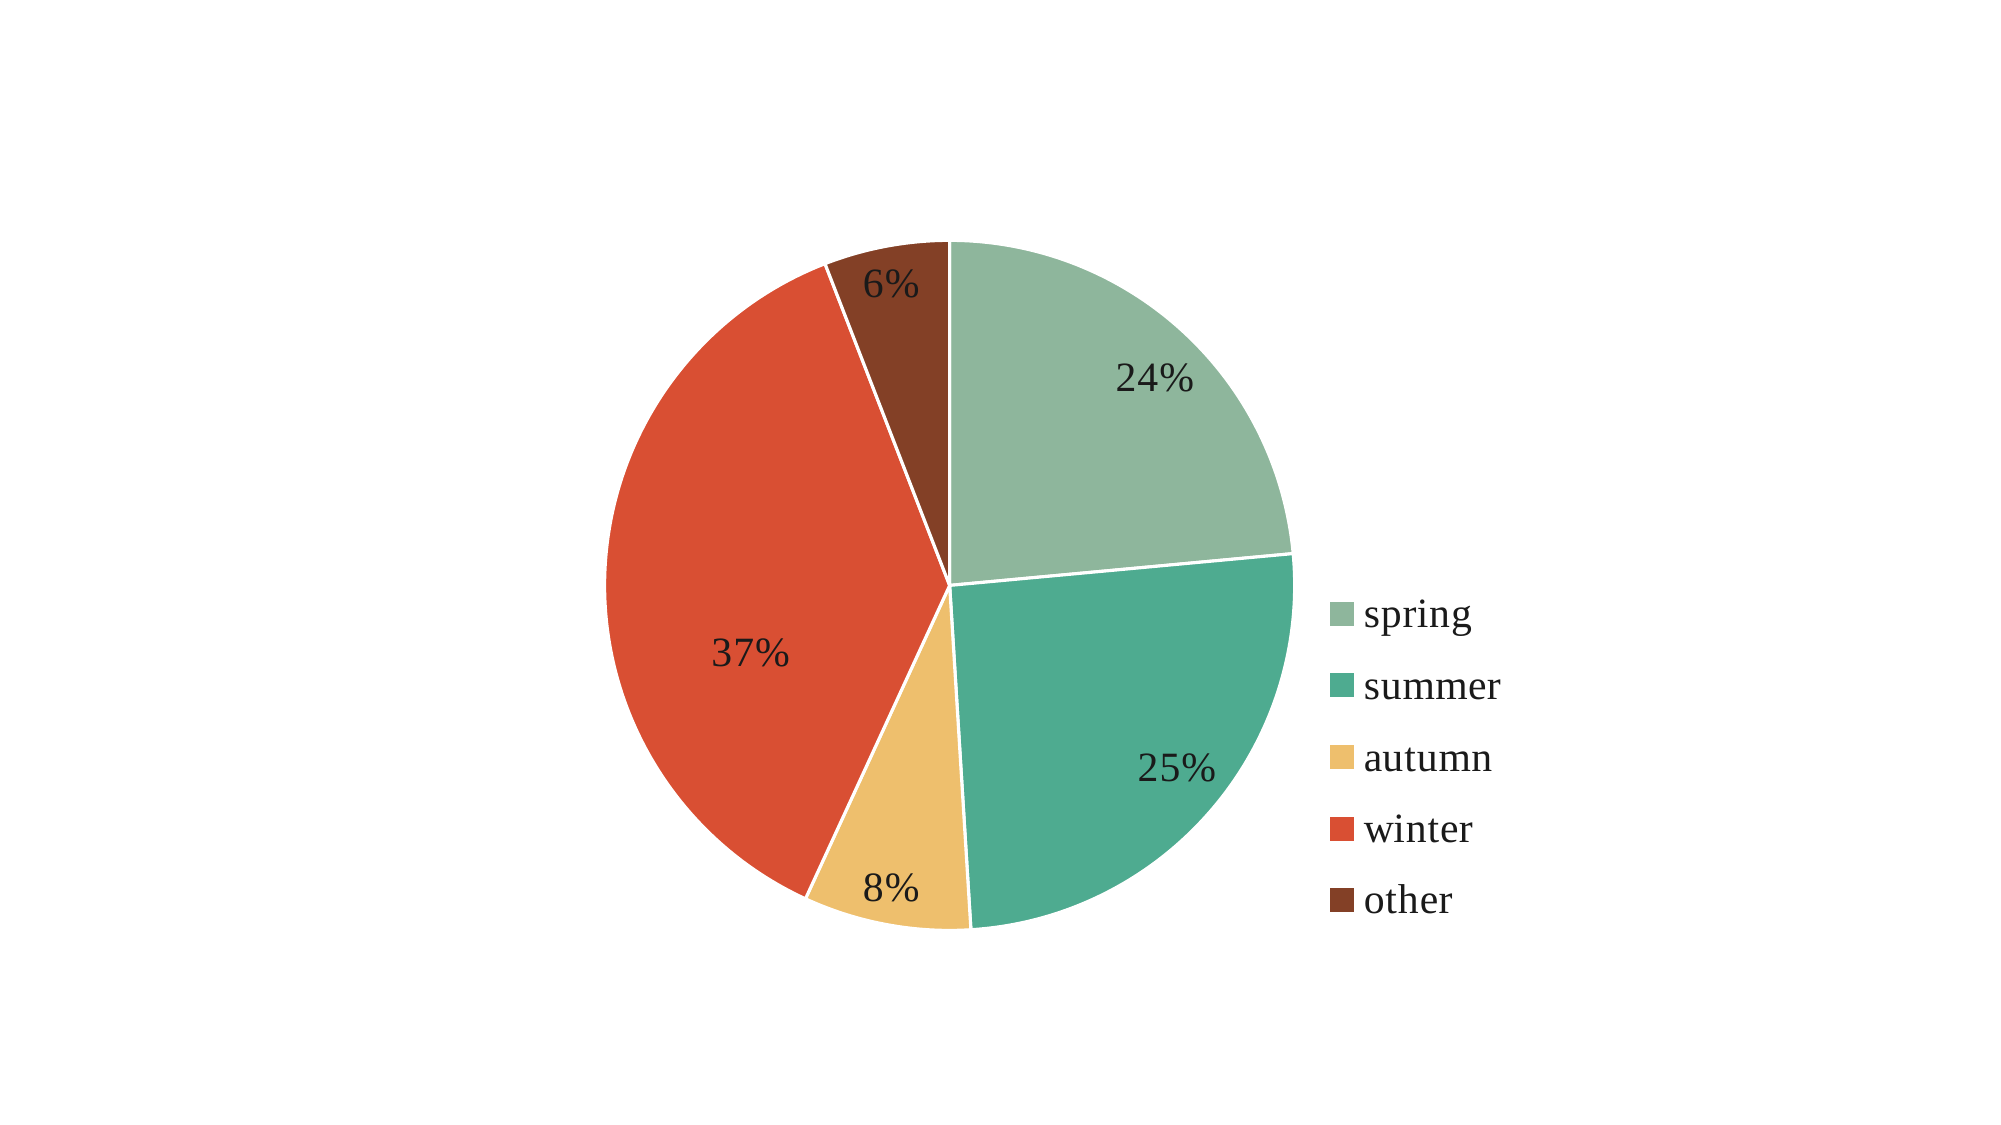

### Chart

| Category |  |
|---|---|
|  | None |
| spring | 0.23529411764705882 |
| summer | 0.2549019607843137 |
| autumn | 0.0784313725490196 |
| winter | 0.37254901960784315 |
| other | 0.058823529411764705 |